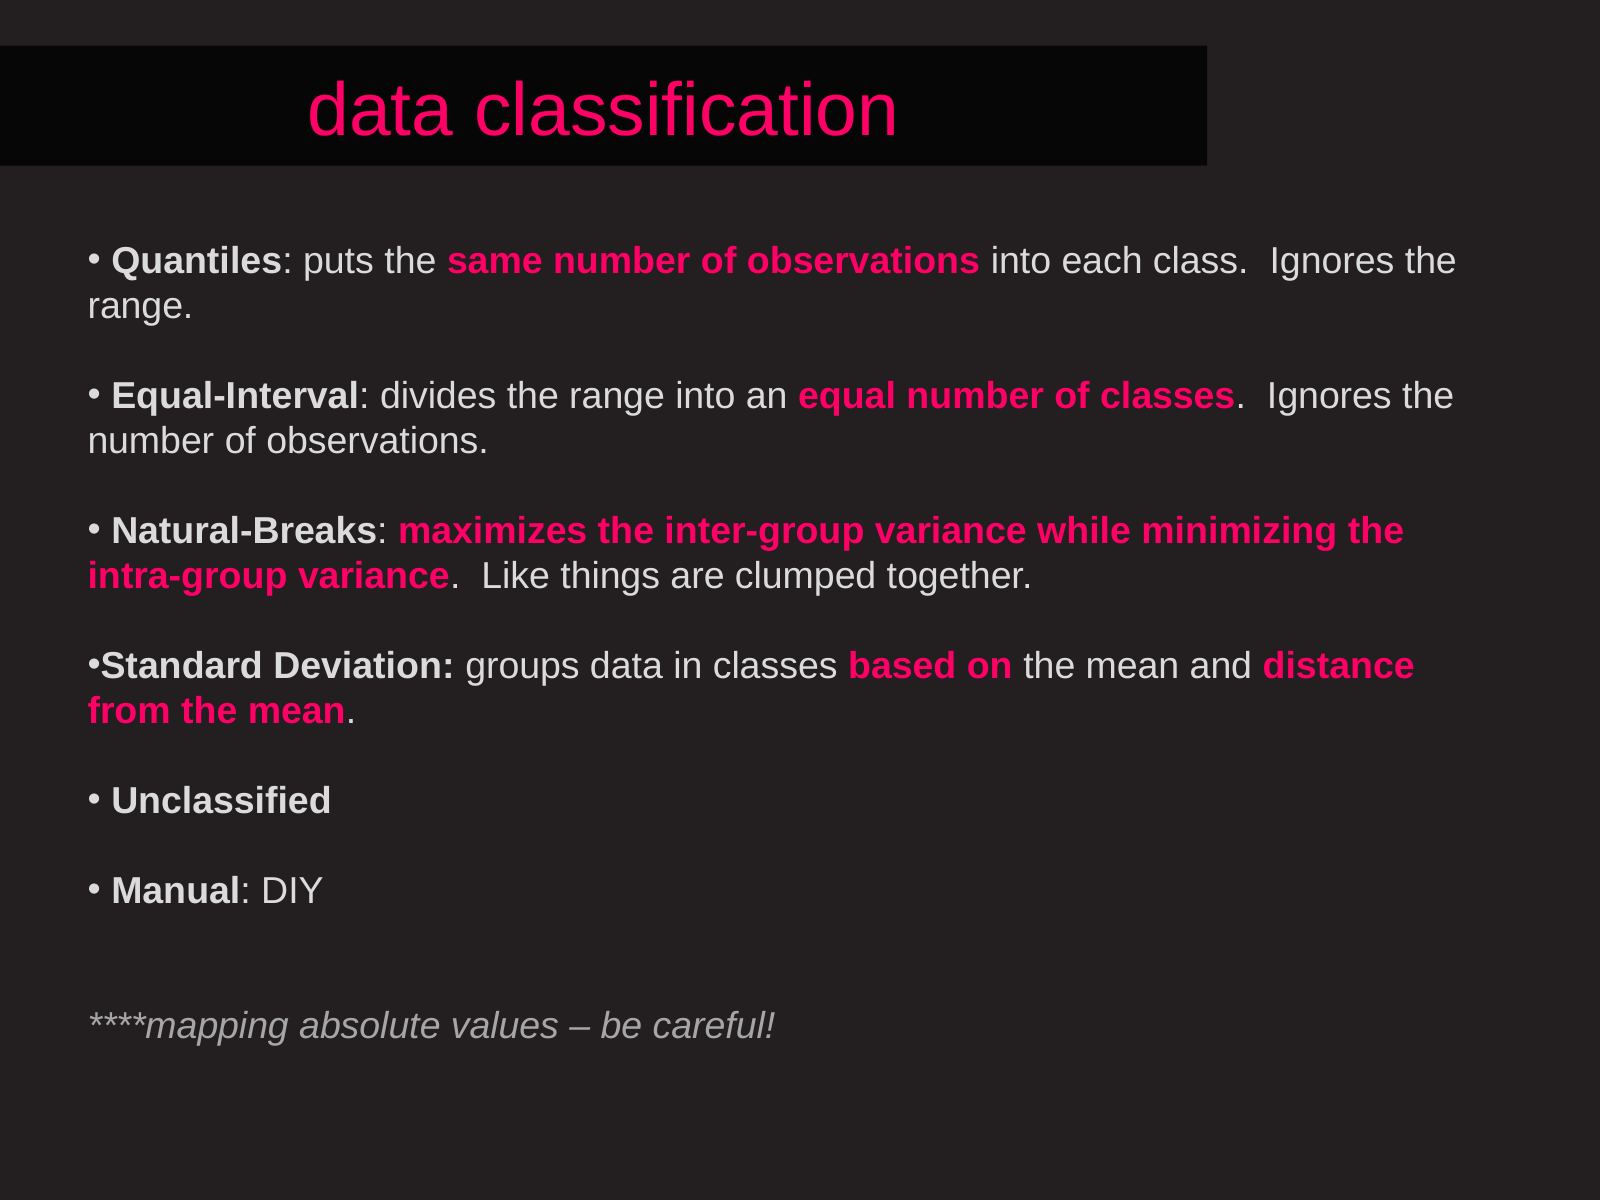

data classification
 Quantiles: puts the same number of observations into each class.  Ignores the range.

 Equal-Interval: divides the range into an equal number of classes.  Ignores the number of observations.

 Natural-Breaks: maximizes the inter-group variance while minimizing the intra-group variance.  Like things are clumped together.

Standard Deviation: groups data in classes based on the mean and distance from the mean.

 Unclassified

 Manual: DIY

****mapping absolute values – be careful!